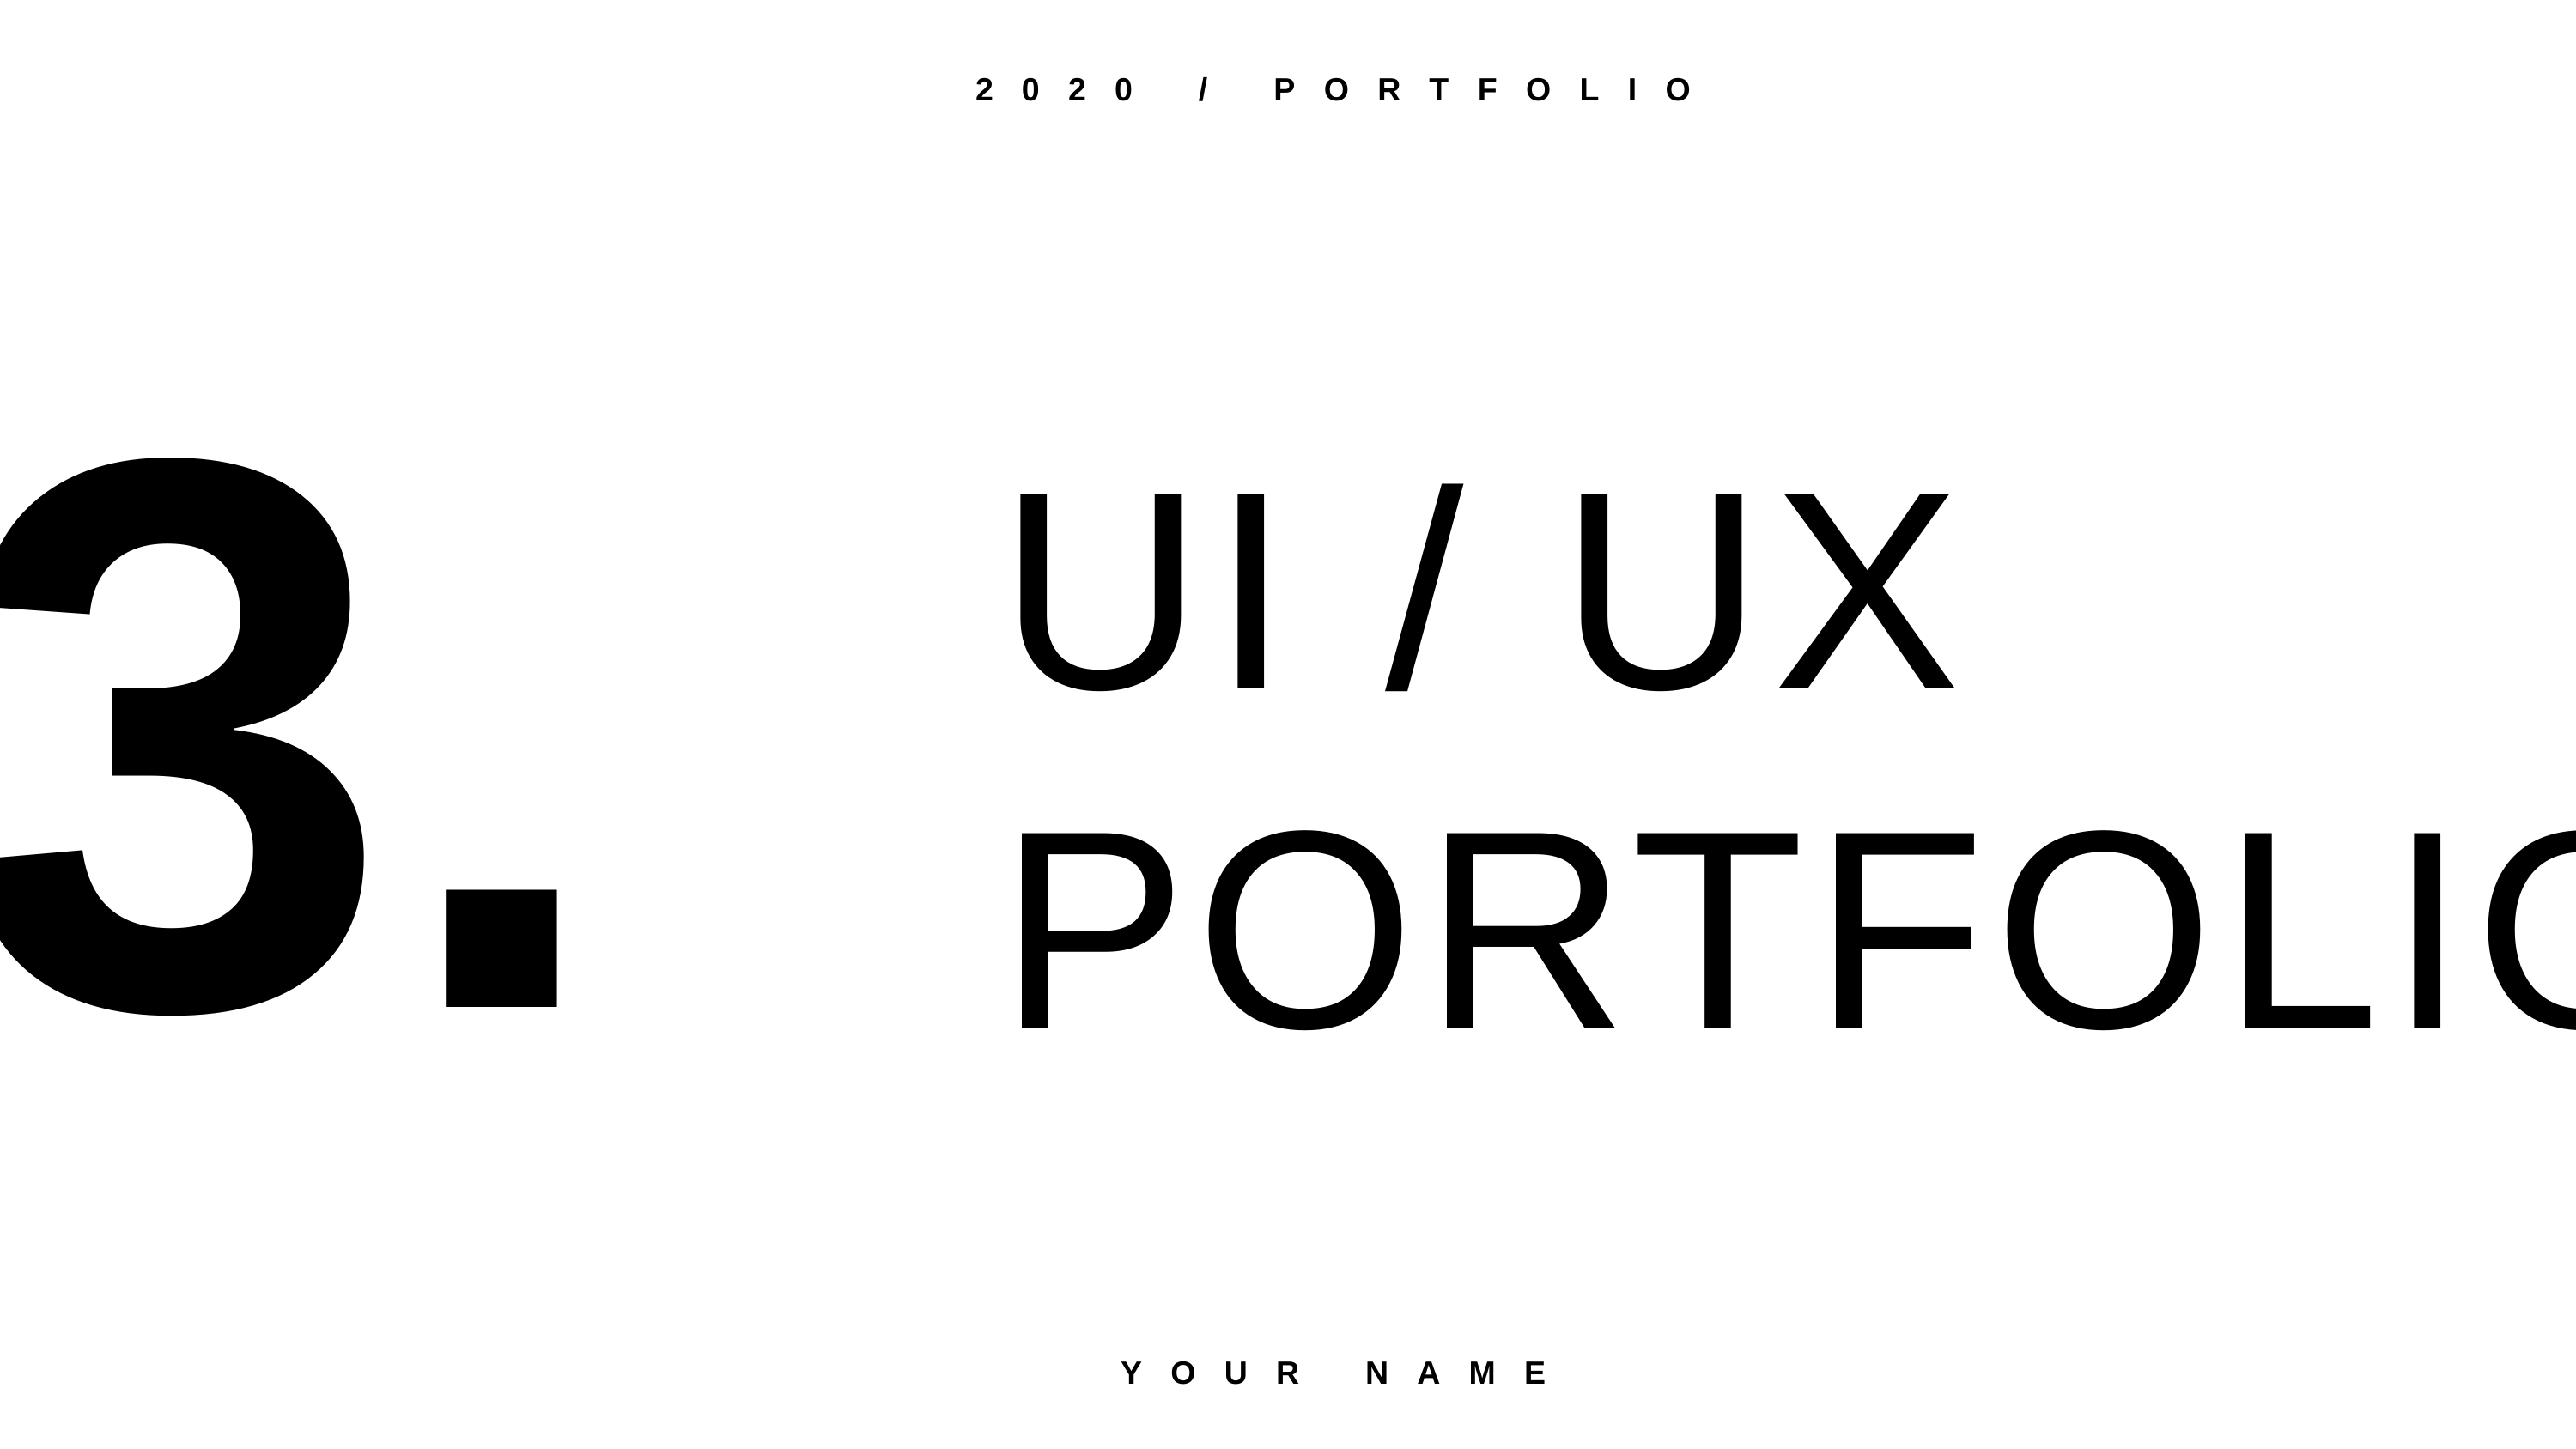

2020 / PORTFOLIO
03.
UI / UX
PORTFOLIO
YOUR NAME